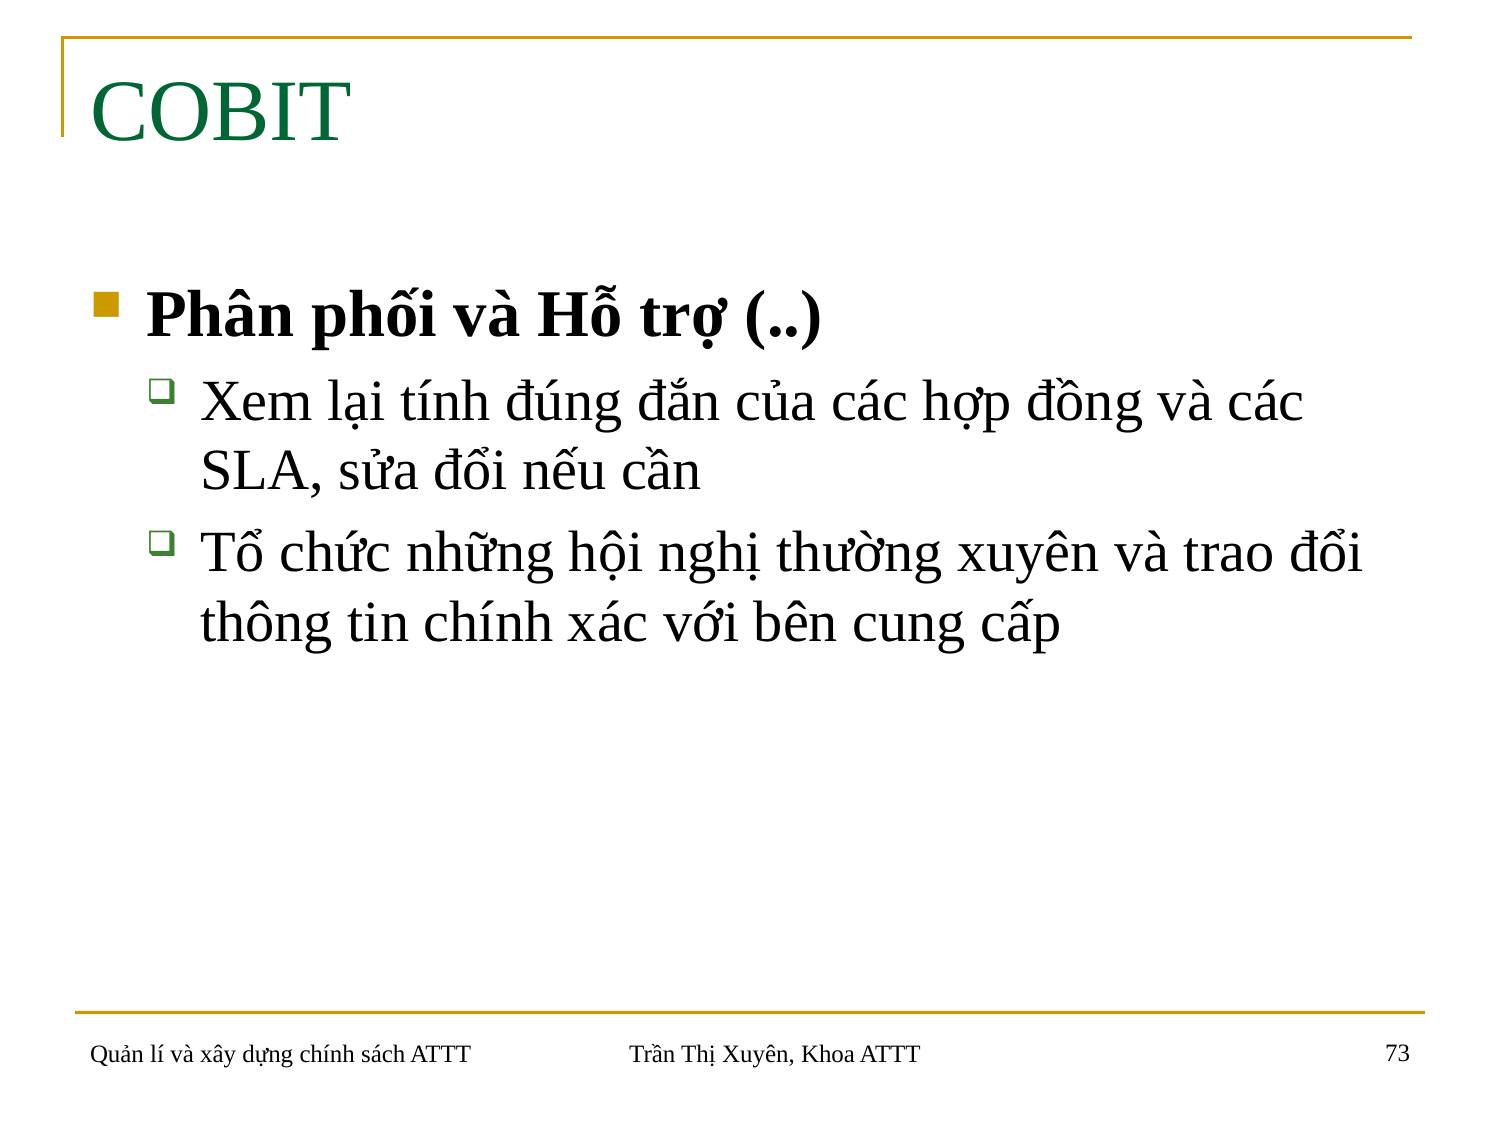

# COBIT
Phân phối và Hỗ trợ (..)
Xem lại tính đúng đắn của các hợp đồng và các SLA, sửa đổi nếu cần
Tổ chức những hội nghị thường xuyên và trao đổi thông tin chính xác với bên cung cấp
73
Quản lí và xây dựng chính sách ATTT
Trần Thị Xuyên, Khoa ATTT